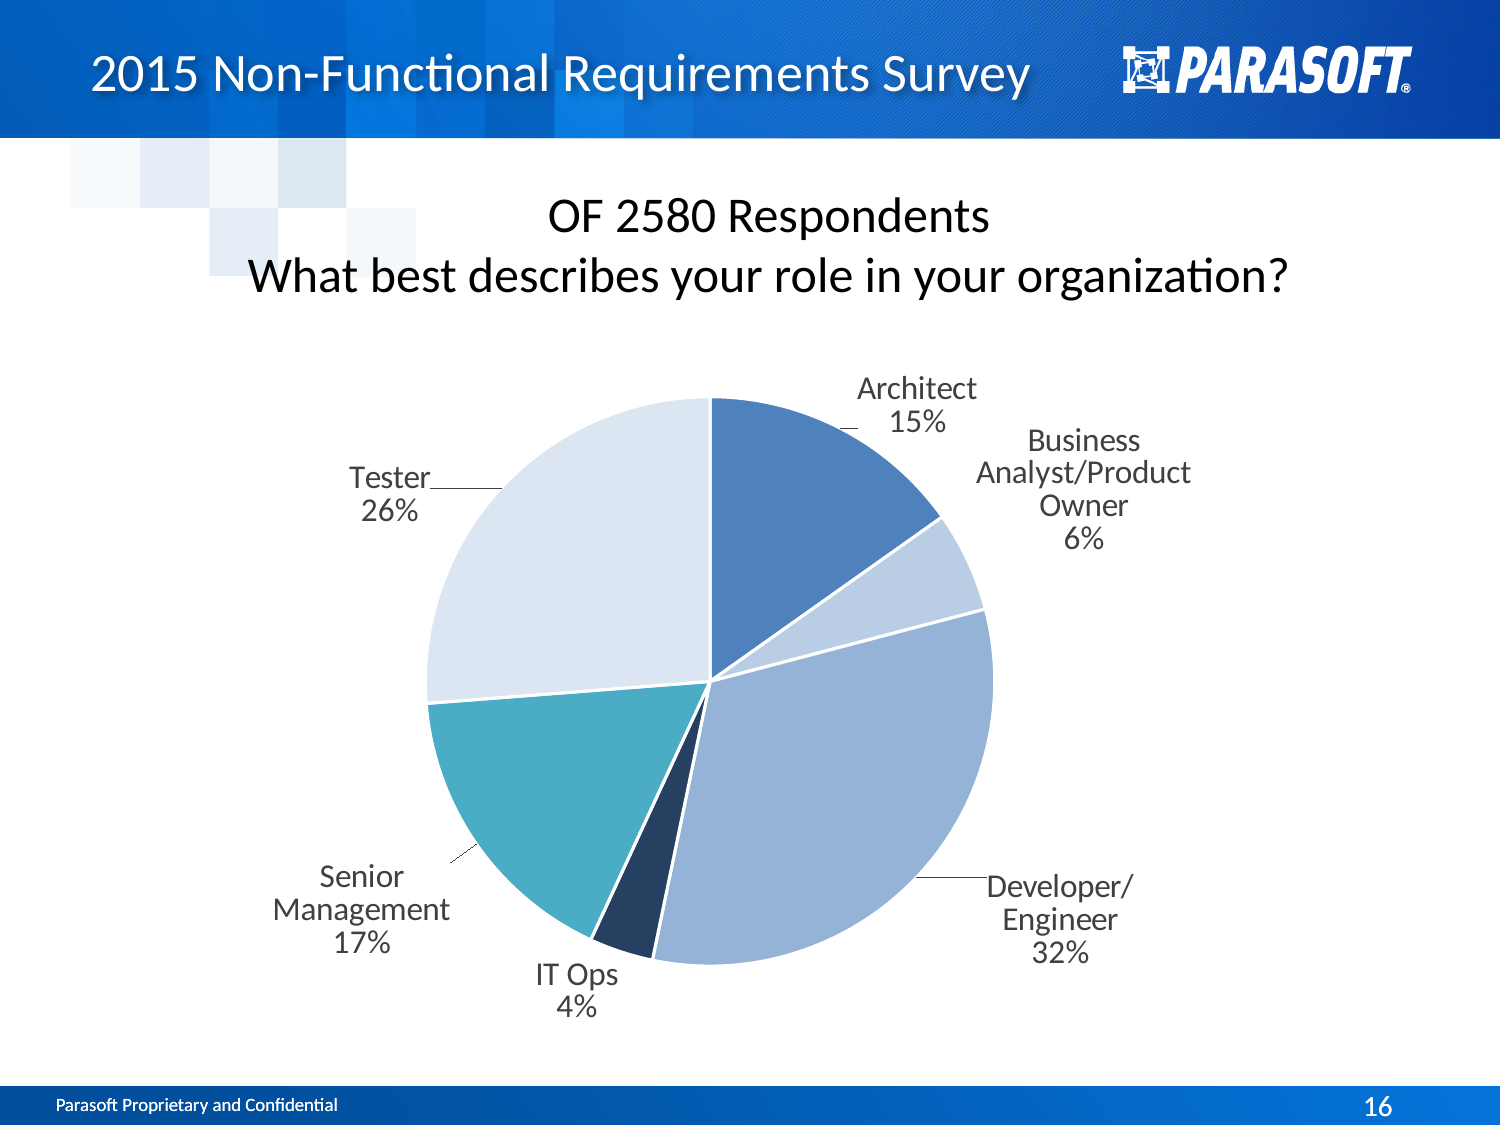

# 2015 Non-Functional Requirements Survey
OF 2580 Respondents
What best describes your role in your organization?

### Chart

| Category |  |
|---|---|
| Architect | 117.0 |
| Business Analyst/Product Owner | 44.0 |
| Developer/Engineer | 249.0 |
| IT Ops | 28.0 |
| Senior Management | 130.0 |
| Tester | 202.0 |